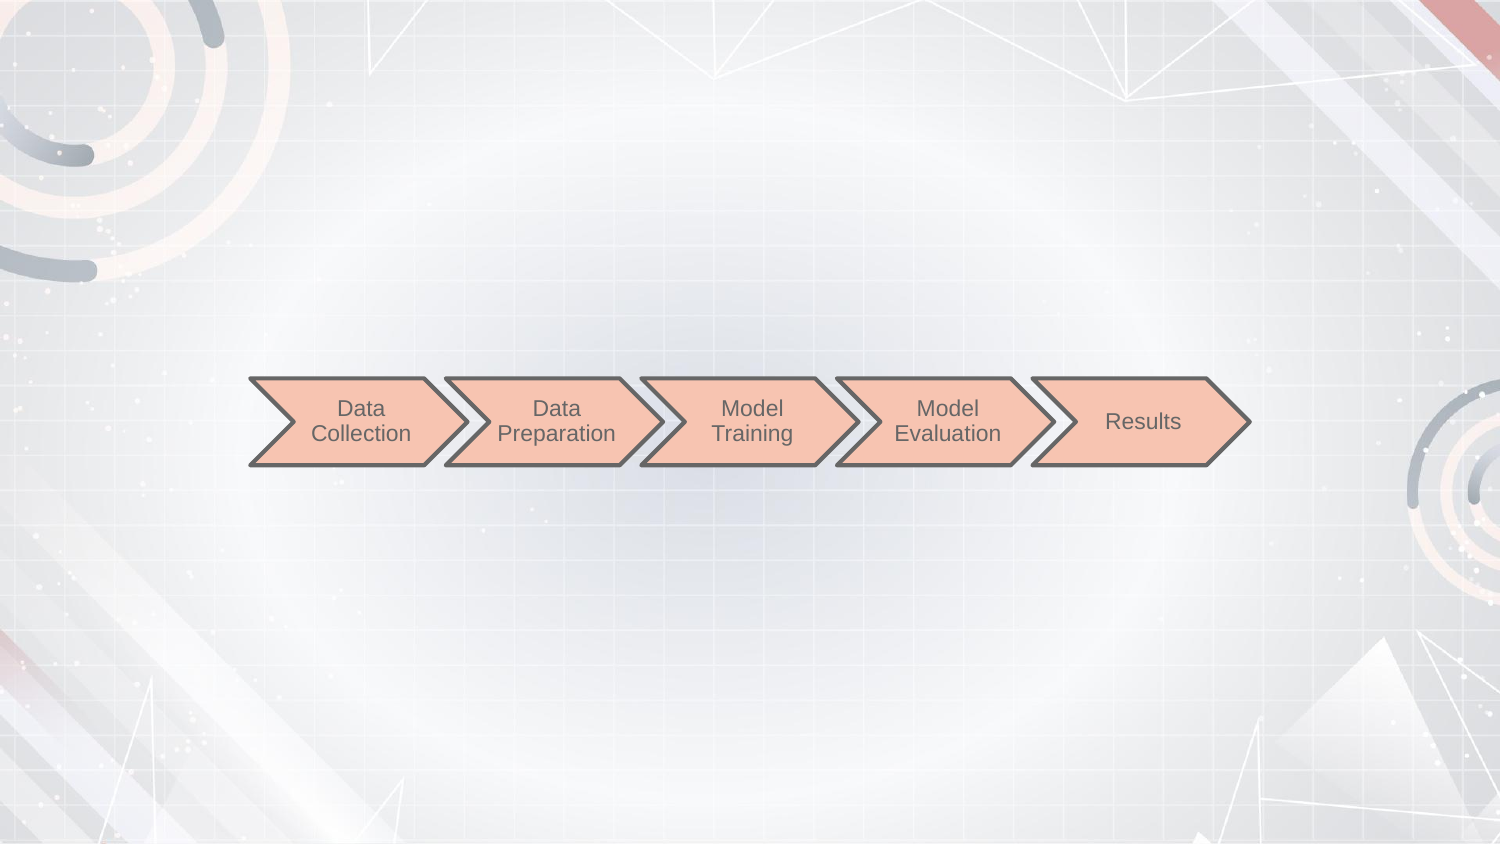

Data Collection
Data Preparation
Model Training
Model Evaluation
Results